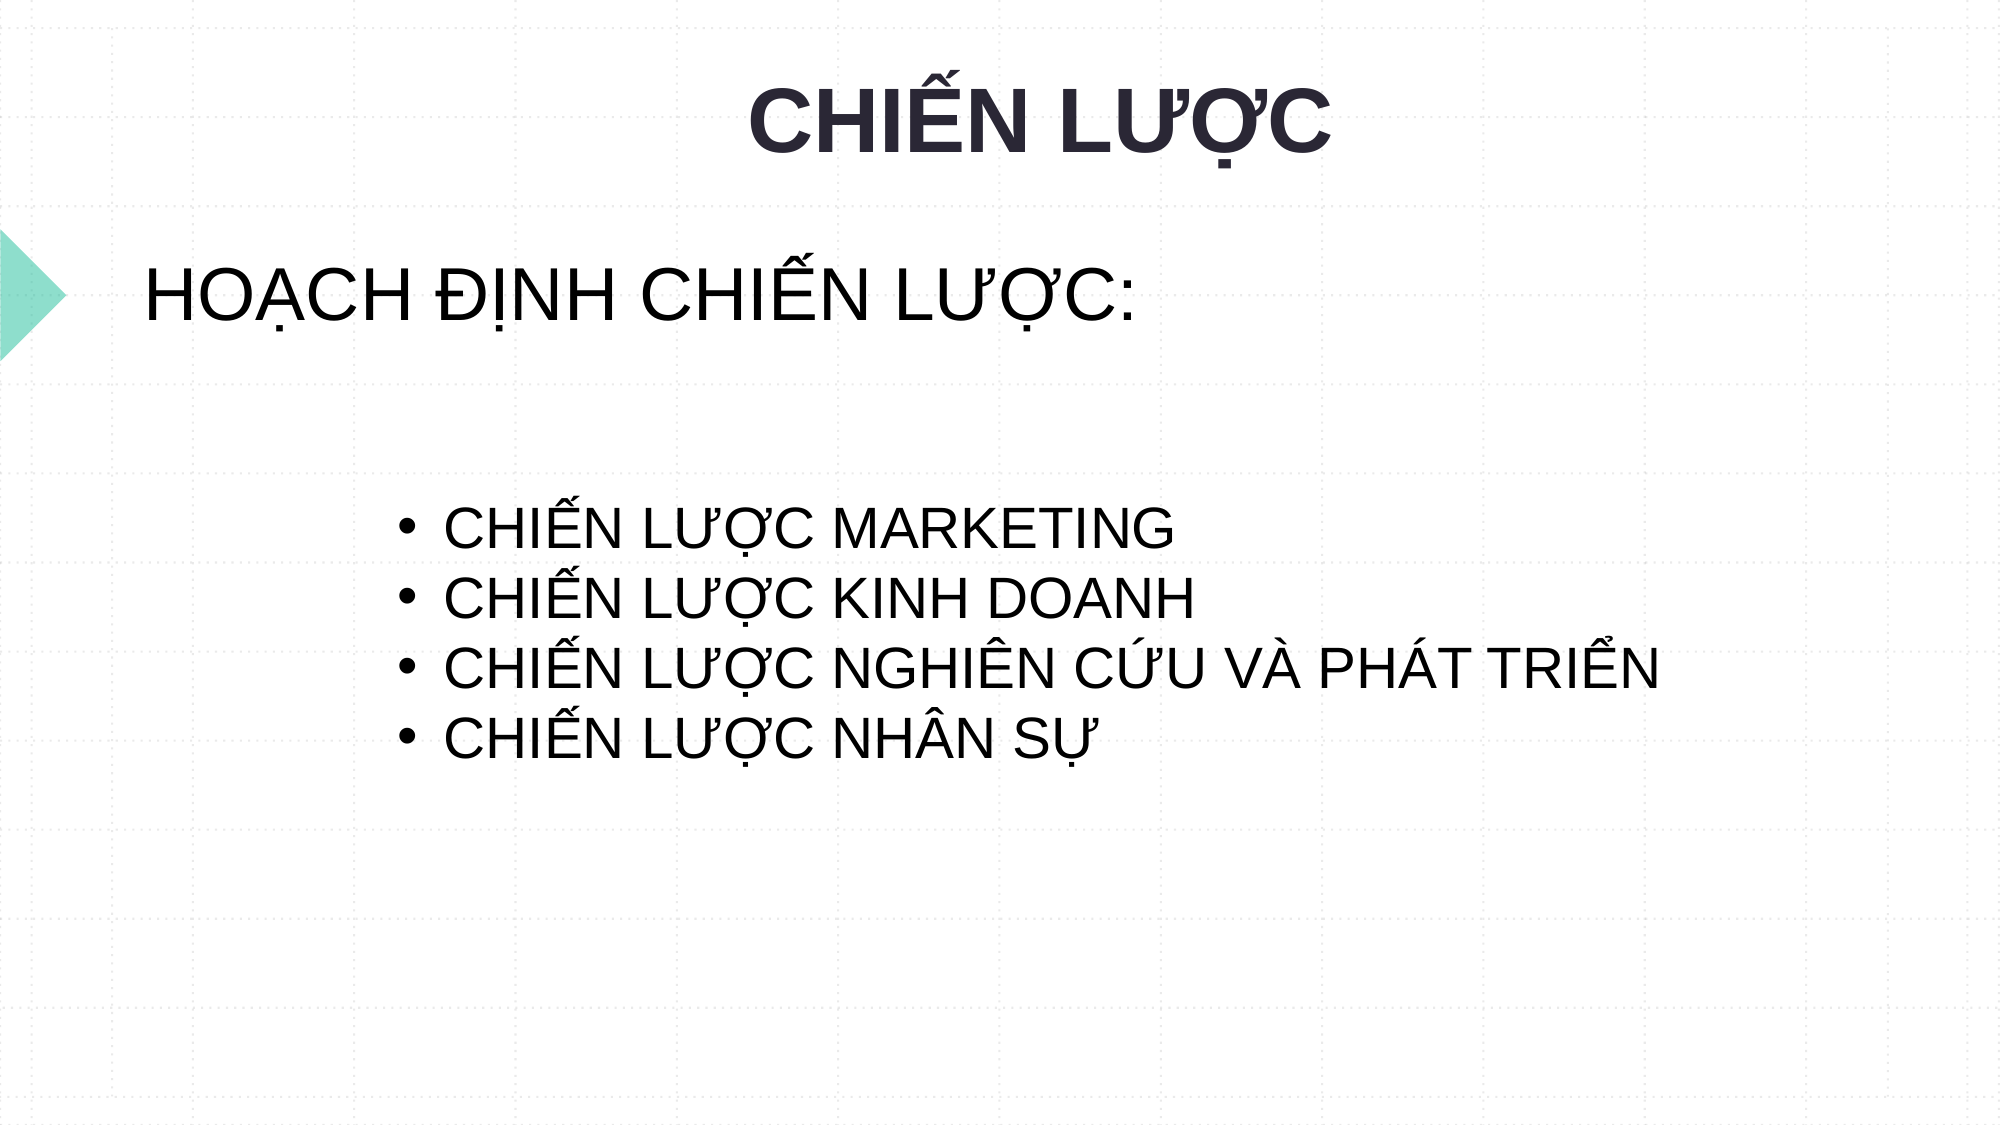

# CHIẾN LƯỢC
HOẠCH ĐỊNH CHIẾN LƯỢC:
CHIẾN LƯỢC MARKETING
CHIẾN LƯỢC KINH DOANH
CHIẾN LƯỢC NGHIÊN CỨU VÀ PHÁT TRIỂN
CHIẾN LƯỢC NHÂN SỰ